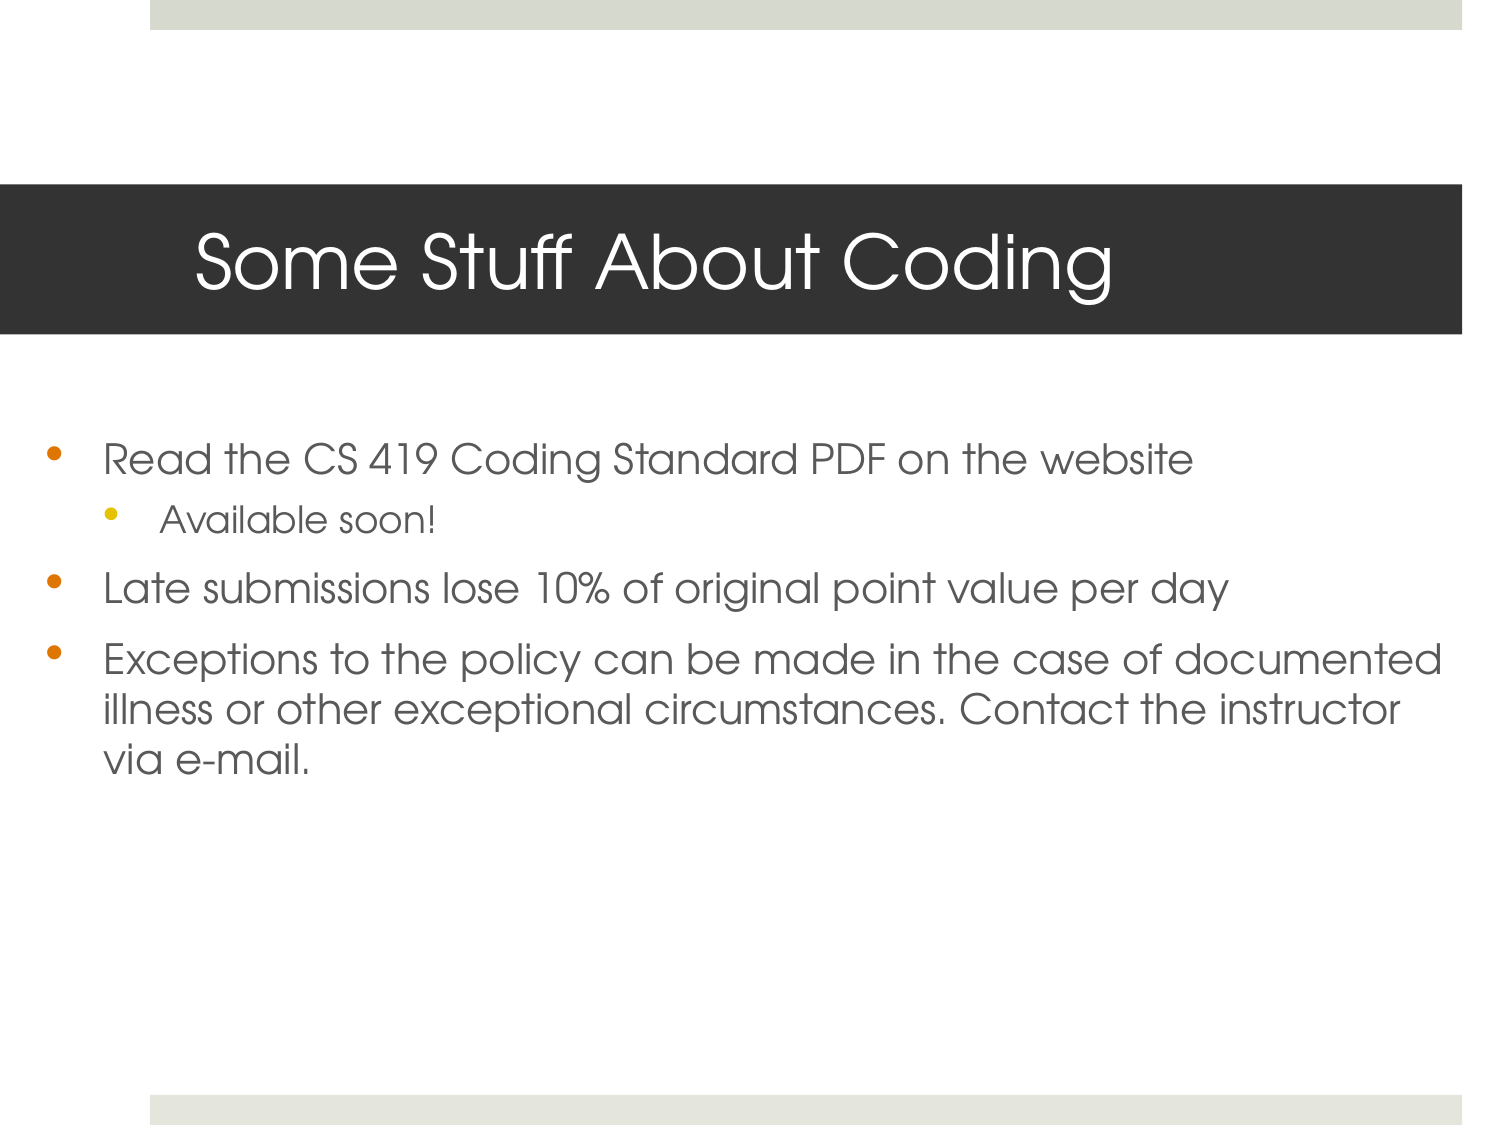

# Some Stuff About Coding
Read the CS 419 Coding Standard PDF on the website
Available soon!
Late submissions lose 10% of original point value per day
Exceptions to the policy can be made in the case of documented illness or other exceptional circumstances. Contact the instructor via e-mail.